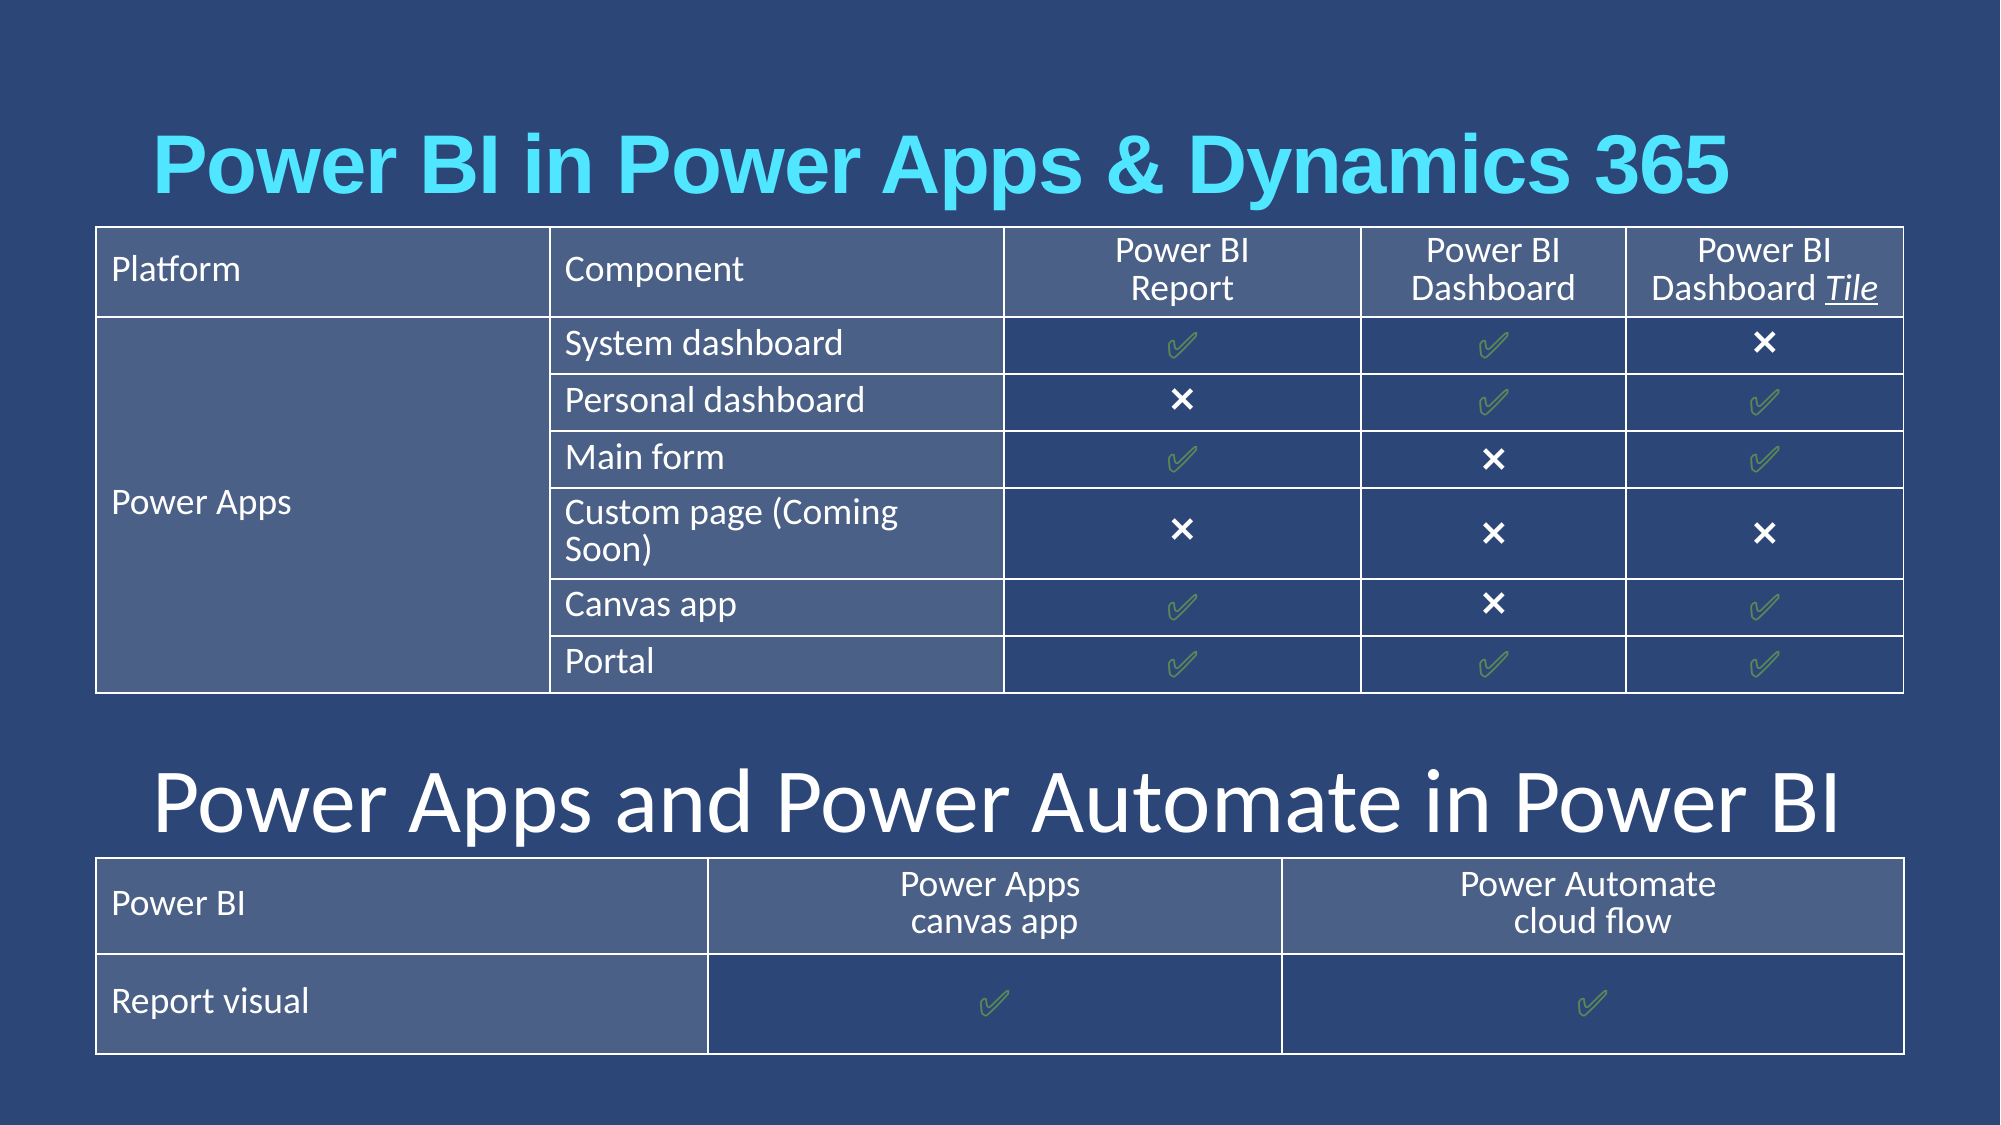

# Power BI in Power Apps & Dynamics 365
| Platform | Component | Power BI Report | Power BI Dashboard | Power BI Dashboard Tile |
| --- | --- | --- | --- | --- |
| Power Apps | System dashboard | ✅ | ✅ | ❌ |
|  | Personal dashboard | ❌ | ✅ | ✅ |
|  | Main form | ✅ | ❌ | ✅ |
|  | Custom page (Coming Soon) | ❌ | ❌ | ❌ |
|  | Canvas app | ✅ | ❌ | ✅ |
|  | Portal | ✅ | ✅ | ✅ |
Power Apps and Power Automate in Power BI
| Power BI | Power Apps canvas app | Power Automate cloud flow |
| --- | --- | --- |
| Report visual | ✅ | ✅ |